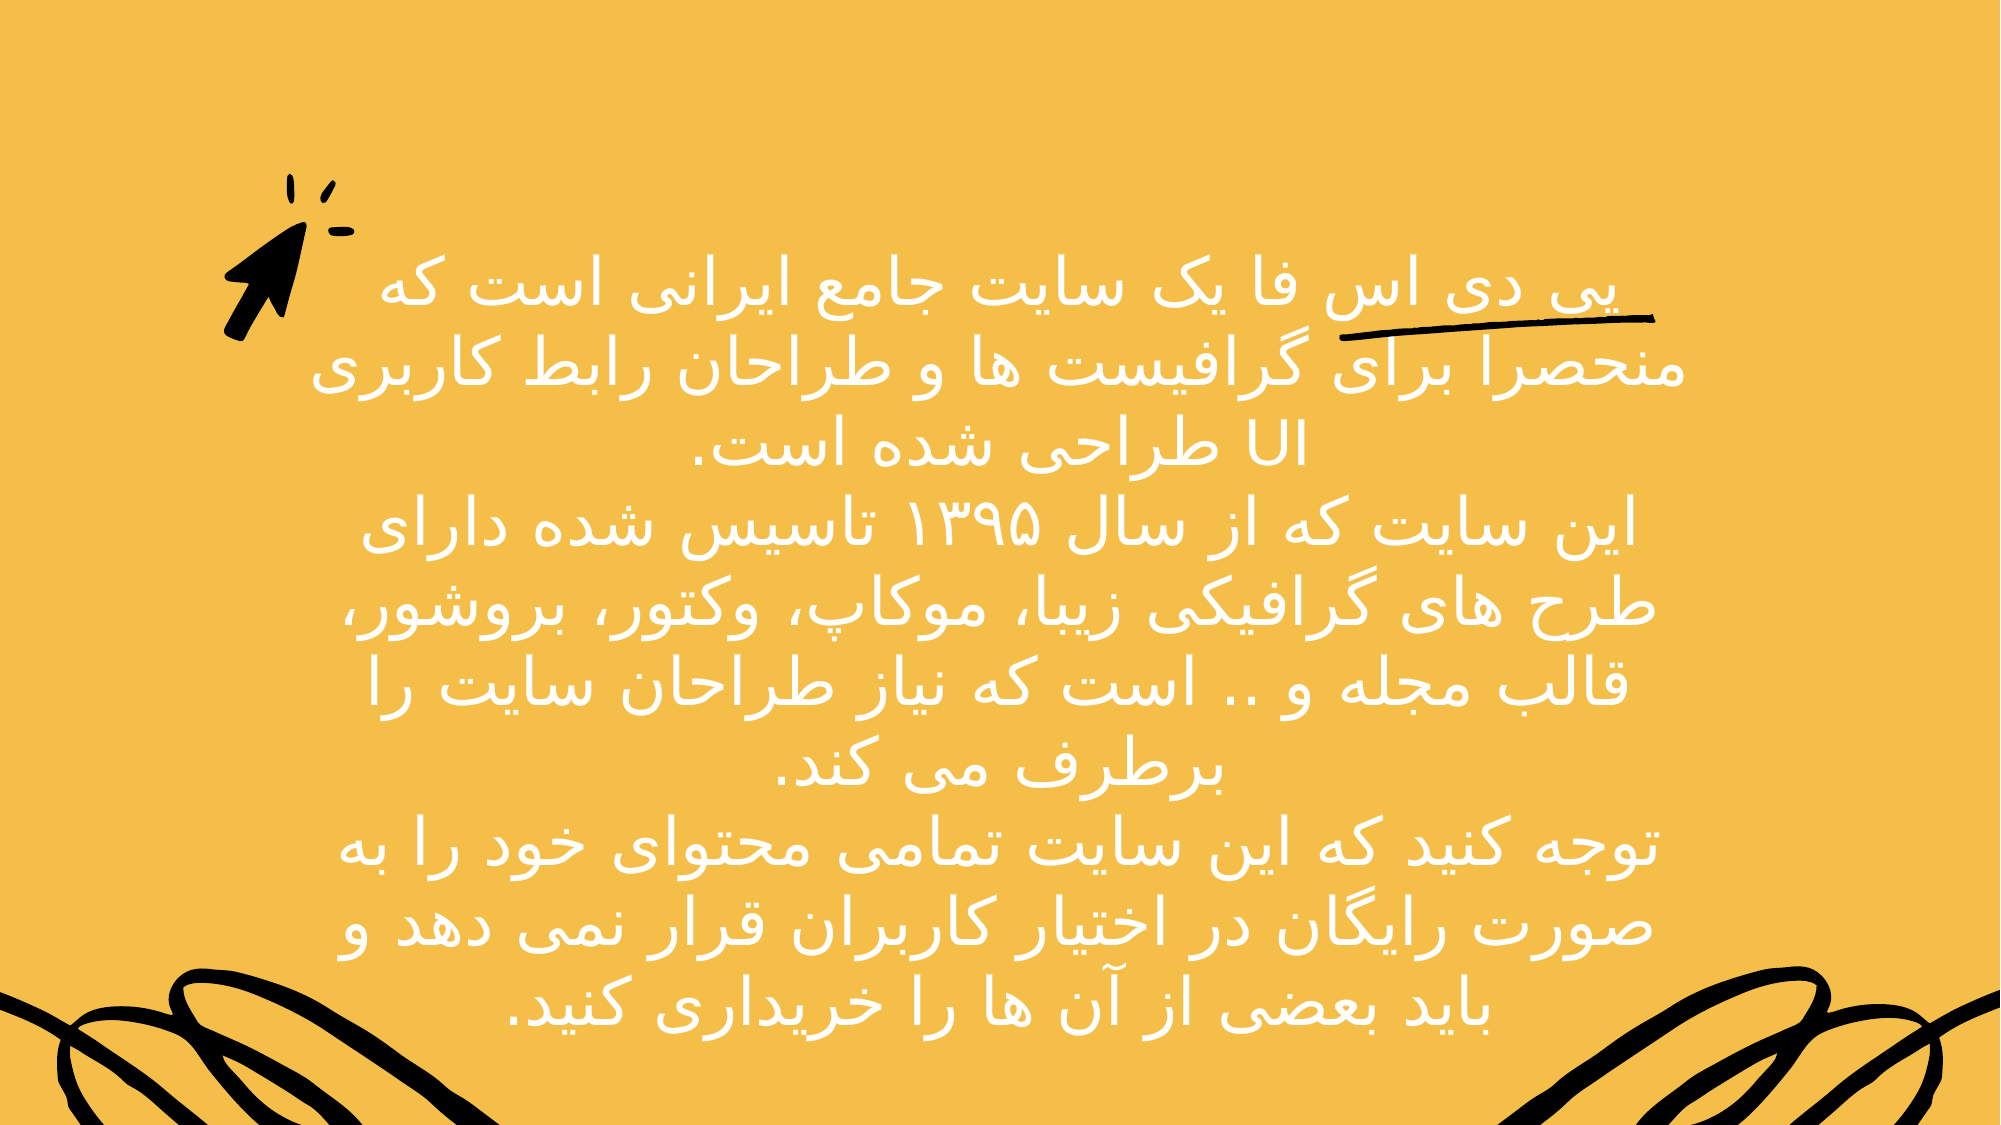

پی دی اس فا یک سایت جامع ایرانی است که منحصرا برای گرافیست ها و طراحان رابط کاربری UI طراحی شده است.
این سایت که از سال ۱۳۹۵ تاسیس شده دارای طرح های گرافیکی زیبا، موکاپ، وکتور، بروشور، قالب مجله و .. است که نیاز طراحان سایت را برطرف می کند.
توجه کنید که این سایت تمامی محتوای خود را به صورت رایگان در اختیار کاربران قرار نمی دهد و باید بعضی از آن ها را خریداری کنید.